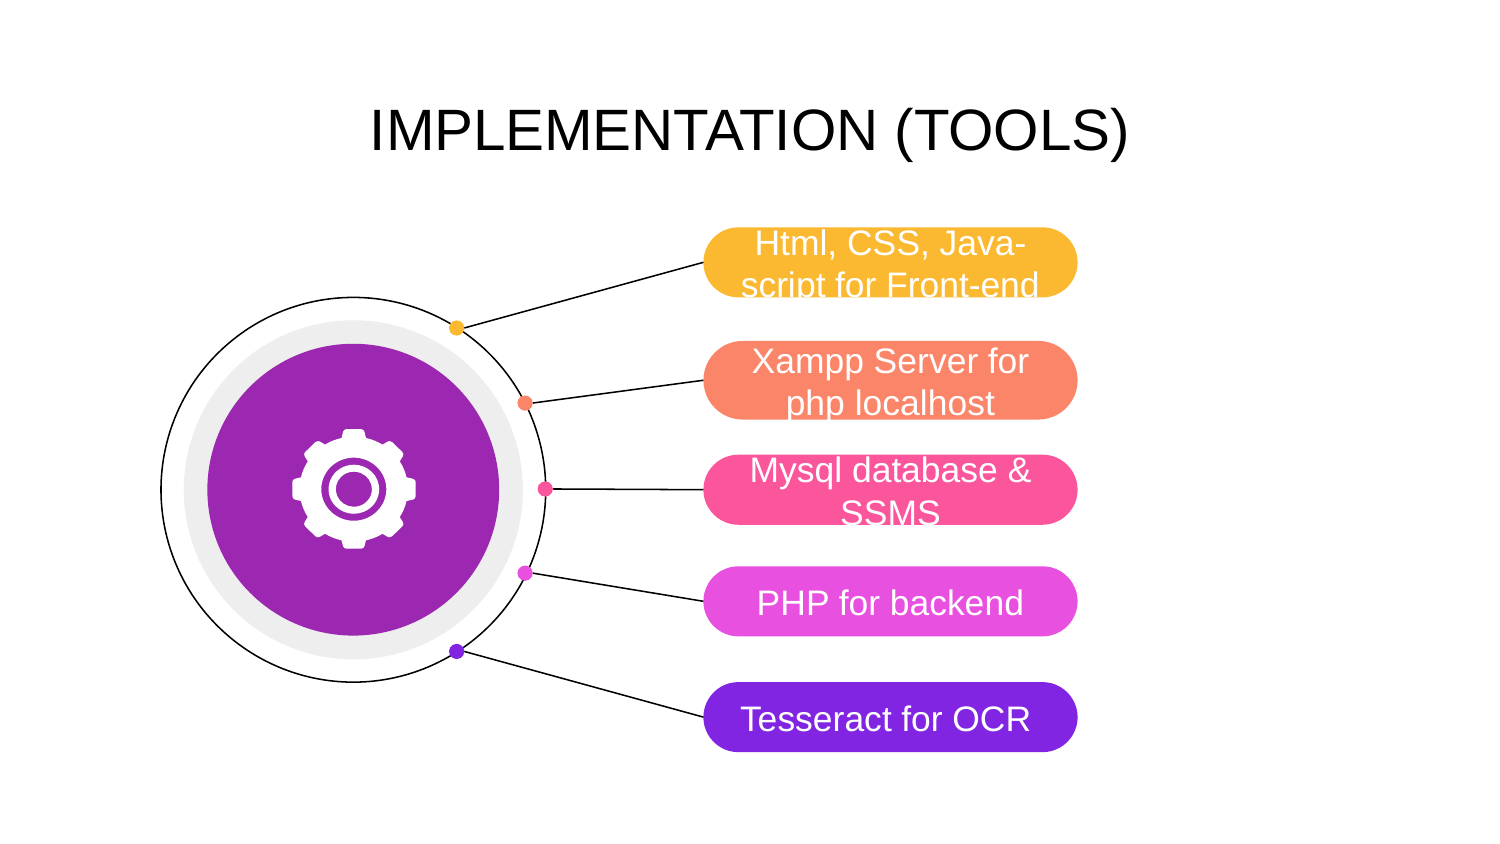

# IMPLEMENTATION (TOOLS)
Html, CSS, Java-script for Front-end

Xampp Server for php localhost

Mysql database & SSMS

PHP for backend

Tesseract for OCR